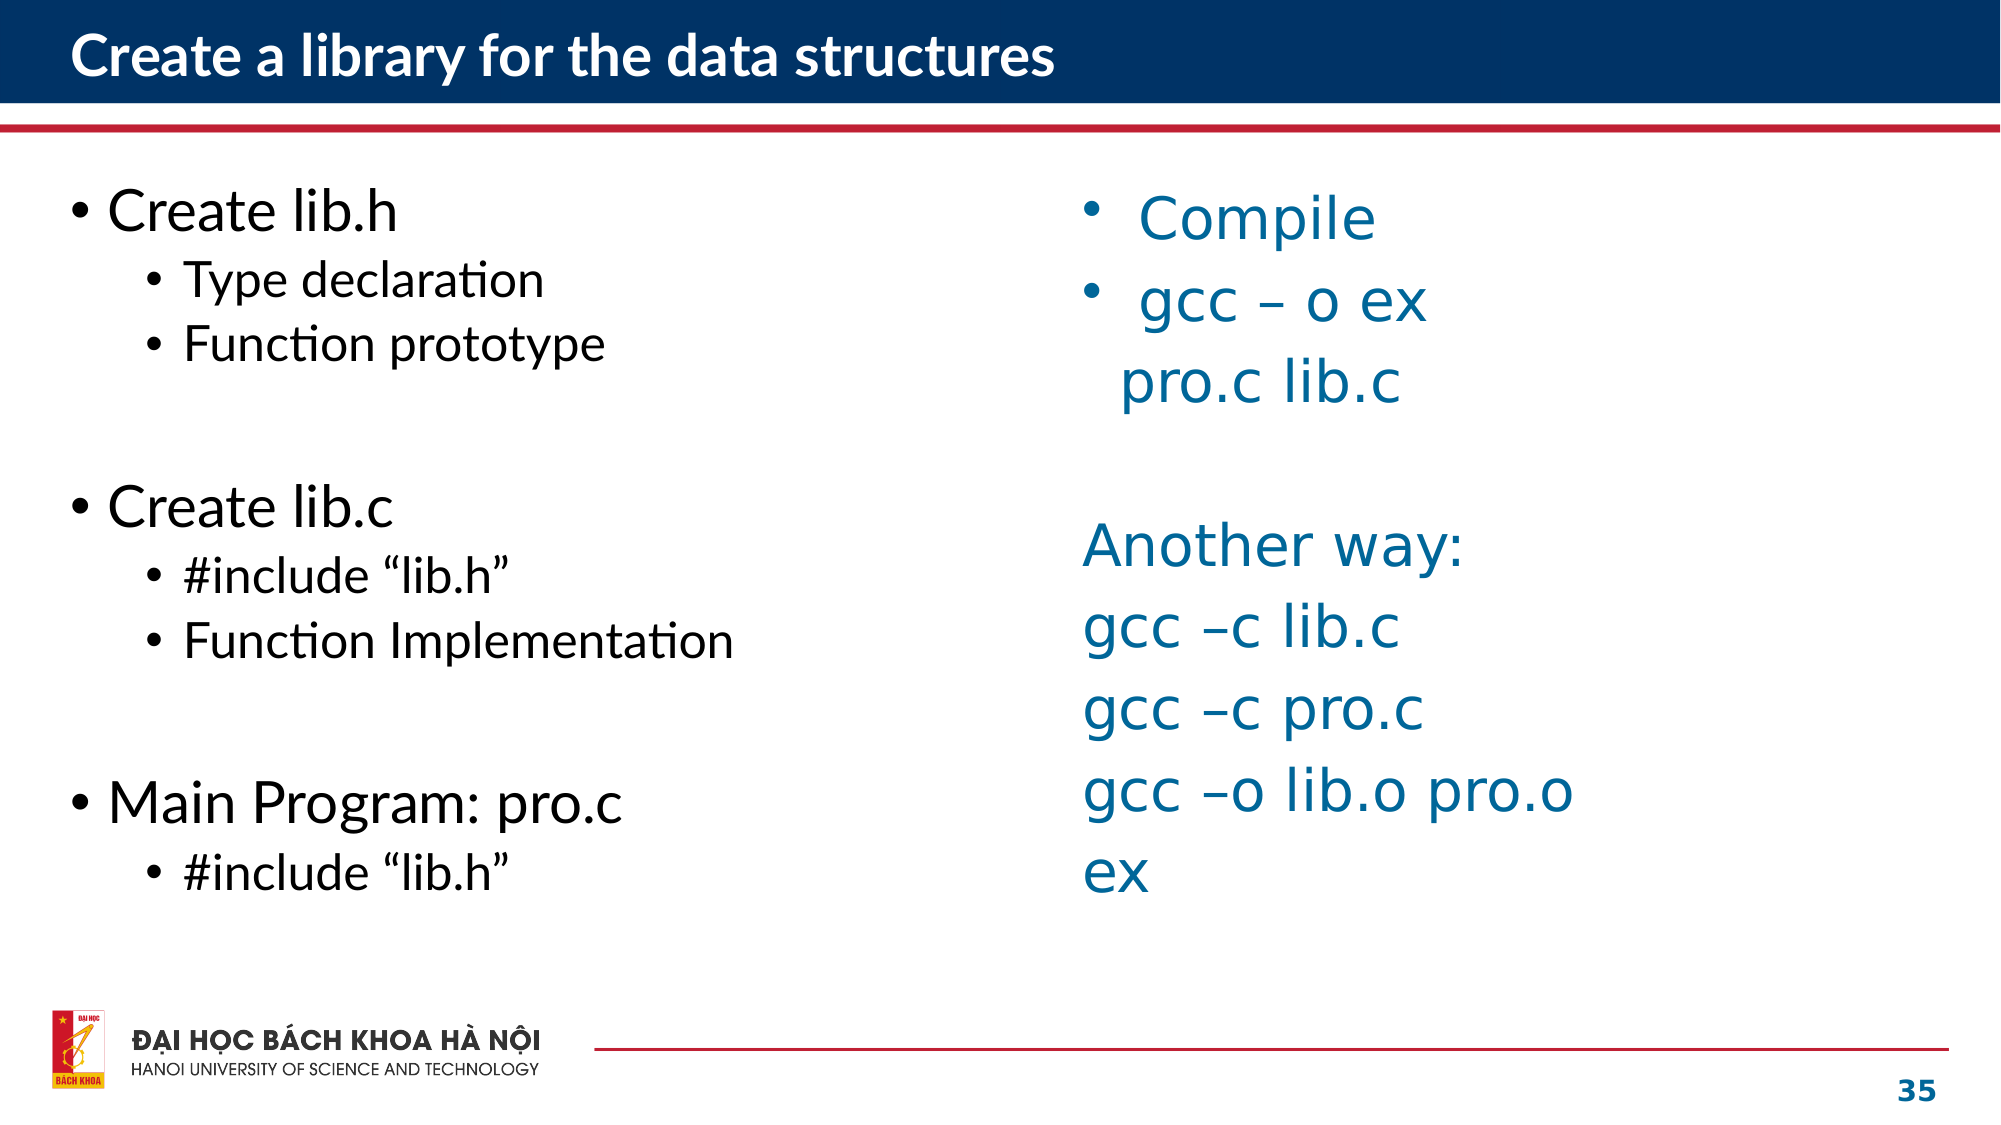

# Create a library for the data structures
Create lib.h
Type declaration
Function prototype

Create lib.c
#include “lib.h”
Function Implementation

Main Program: pro.c
#include “lib.h”

Compile
gcc – o ex
  pro.c lib.c

Another way:
gcc –c lib.c
gcc –c pro.c
gcc –o lib.o pro.o
ex
35